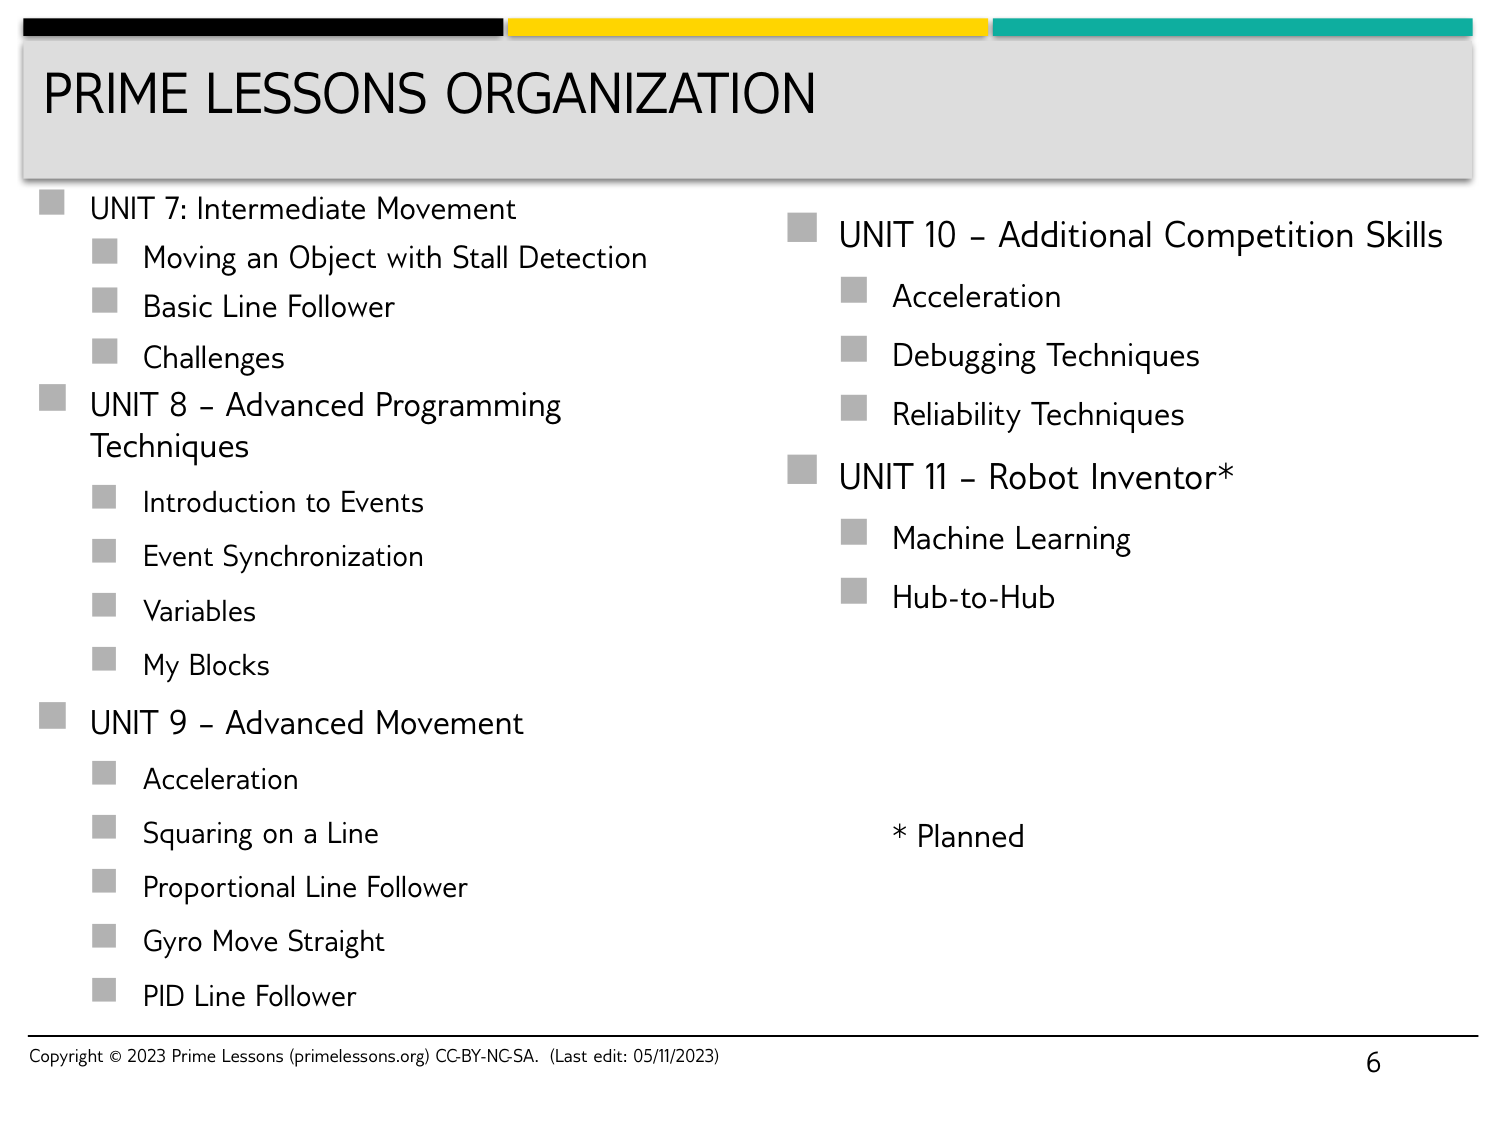

# PRIME lessons ORGANIZATION
UNIT 7: Intermediate Movement
Moving an Object with Stall Detection
Basic Line Follower
Challenges
UNIT 8 – Advanced Programming Techniques
Introduction to Events
Event Synchronization
Variables
My Blocks
UNIT 9 – Advanced Movement
Acceleration
Squaring on a Line
Proportional Line Follower
Gyro Move Straight
PID Line Follower
UNIT 10 – Additional Competition Skills
Acceleration
Debugging Techniques
Reliability Techniques
UNIT 11 – Robot Inventor*
Machine Learning
Hub-to-Hub
* Planned
6
Copyright © 2023 Prime Lessons (primelessons.org) CC-BY-NC-SA.  (Last edit: 05/11/2023)